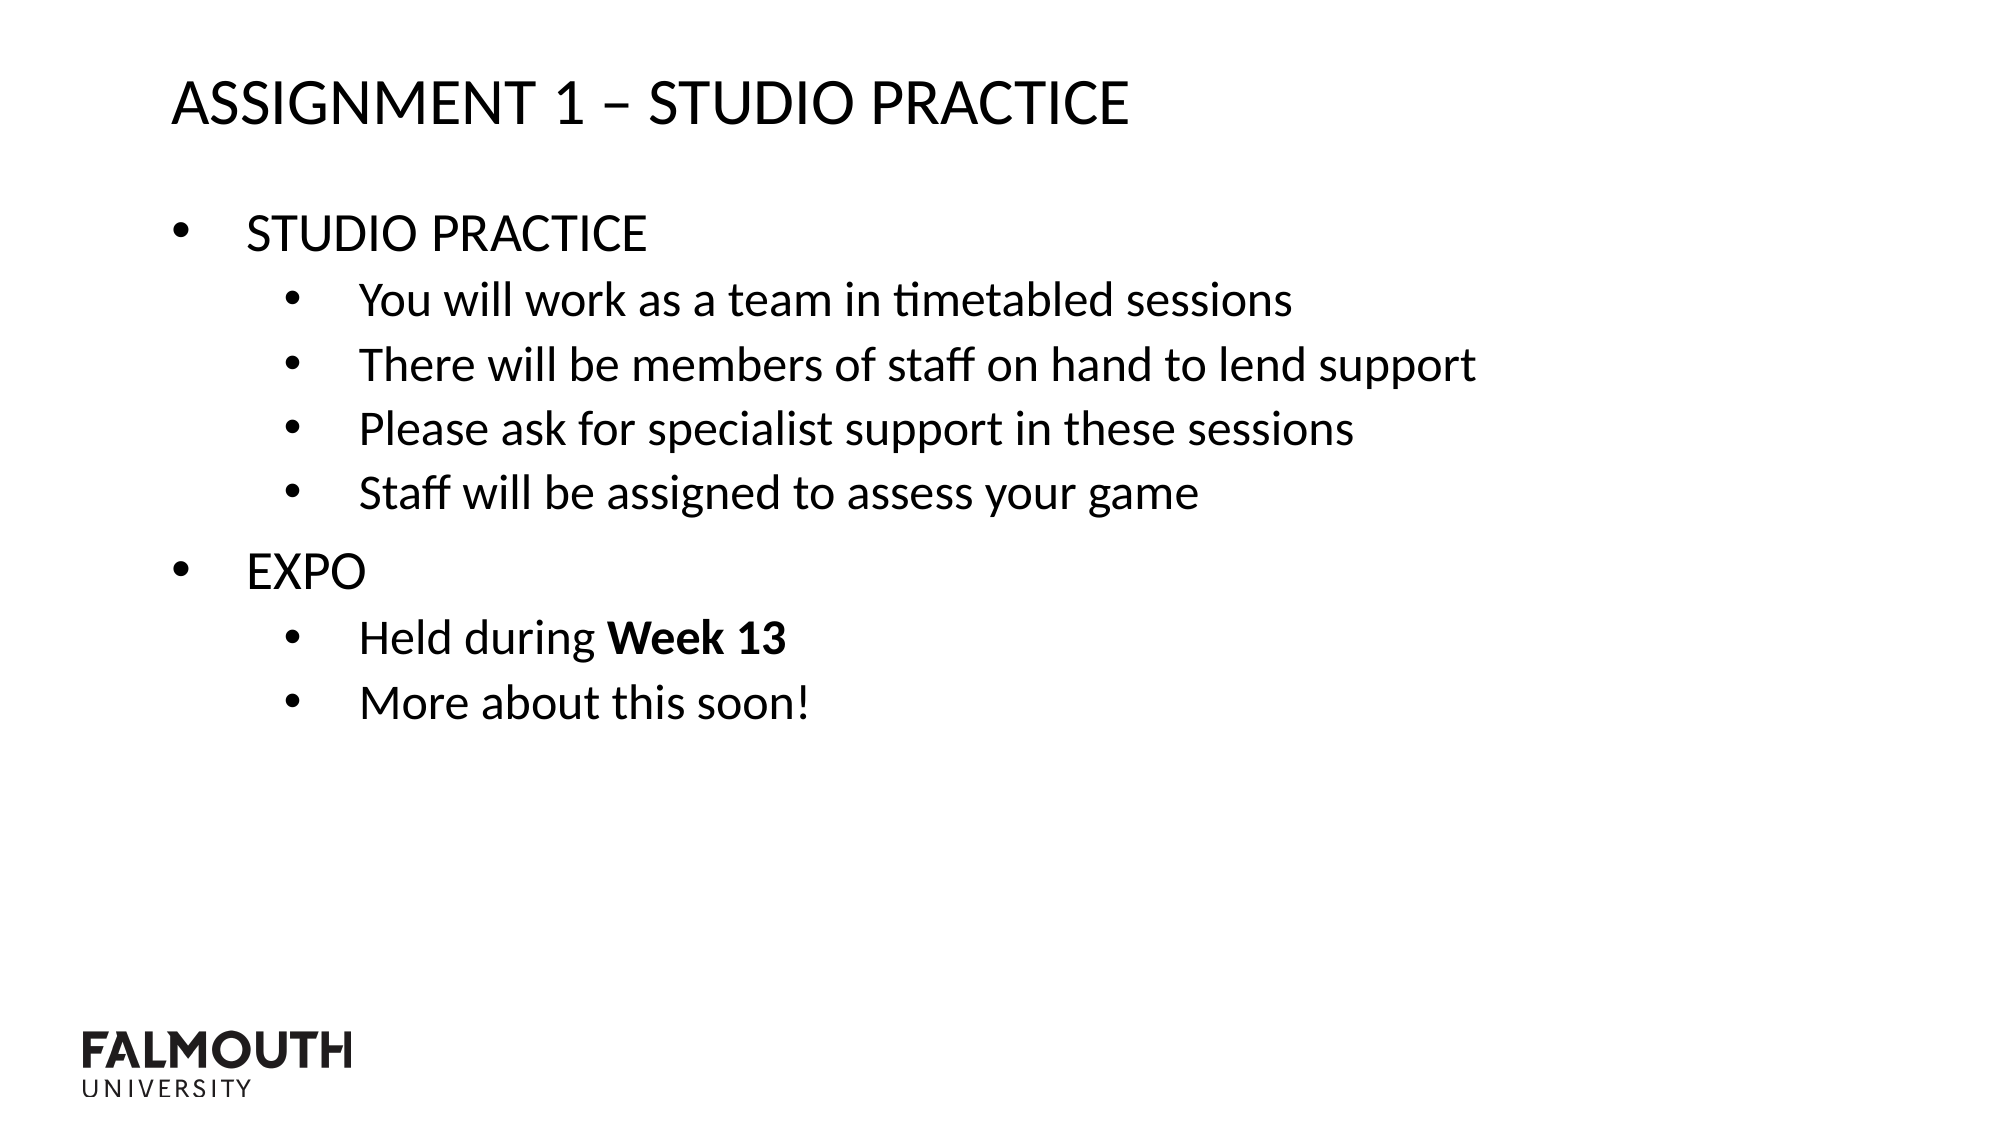

Assignment 1 – Studio Practice
Studio Practice
You will work as a team in timetabled sessions
There will be members of staff on hand to lend support
Please ask for specialist support in these sessions
Staff will be assigned to assess your game
Expo
Held during Week 13
More about this soon!